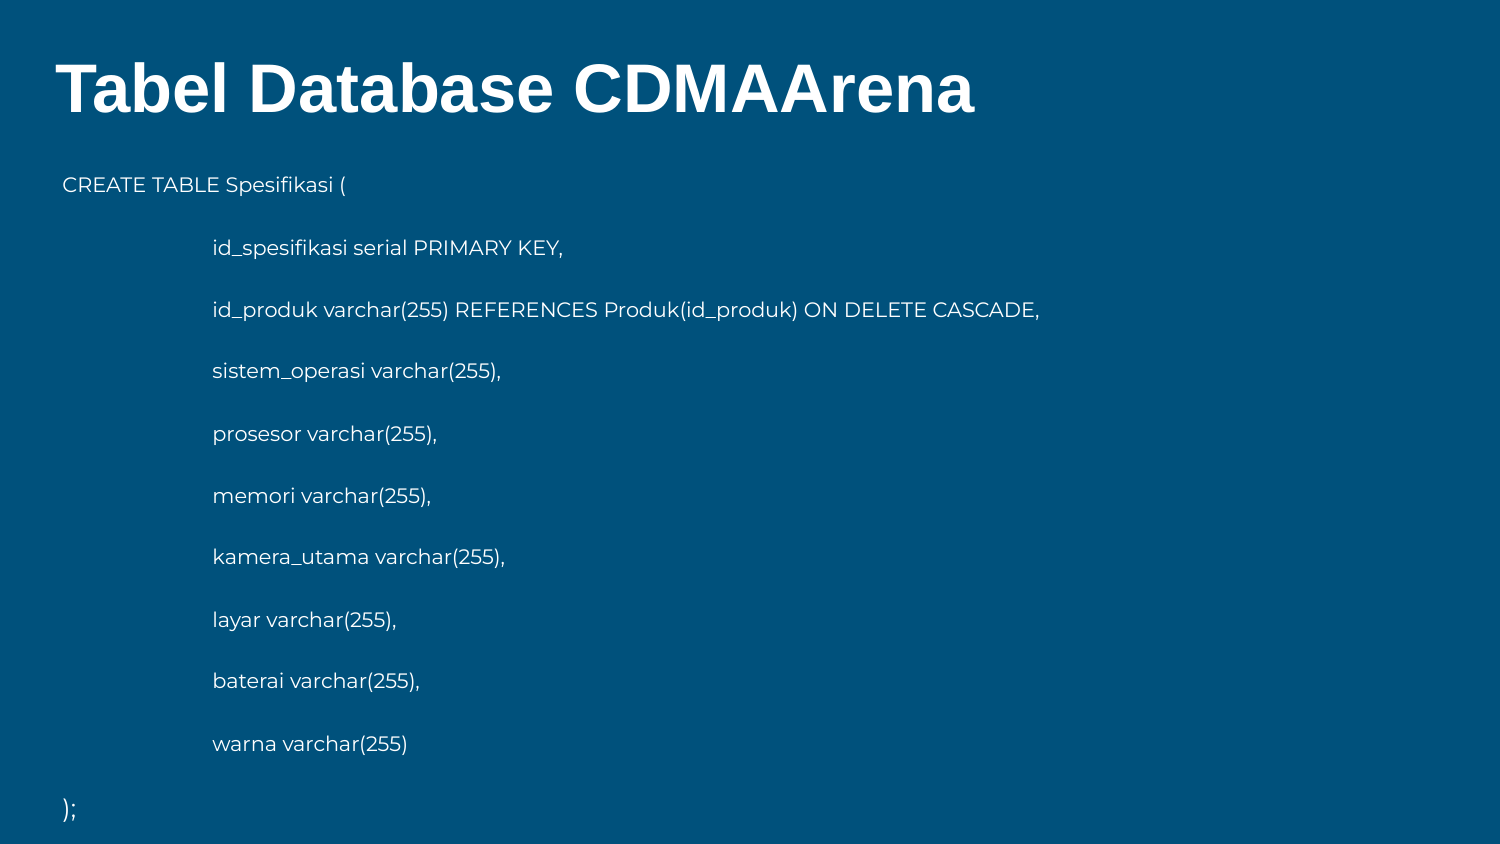

# Tabel Database CDMAArena
CREATE TABLE Spesifikasi (
	id_spesifikasi serial PRIMARY KEY,
	id_produk varchar(255) REFERENCES Produk(id_produk) ON DELETE CASCADE,
	sistem_operasi varchar(255),
	prosesor varchar(255),
	memori varchar(255),
	kamera_utama varchar(255),
	layar varchar(255),
	baterai varchar(255),
	warna varchar(255)
);